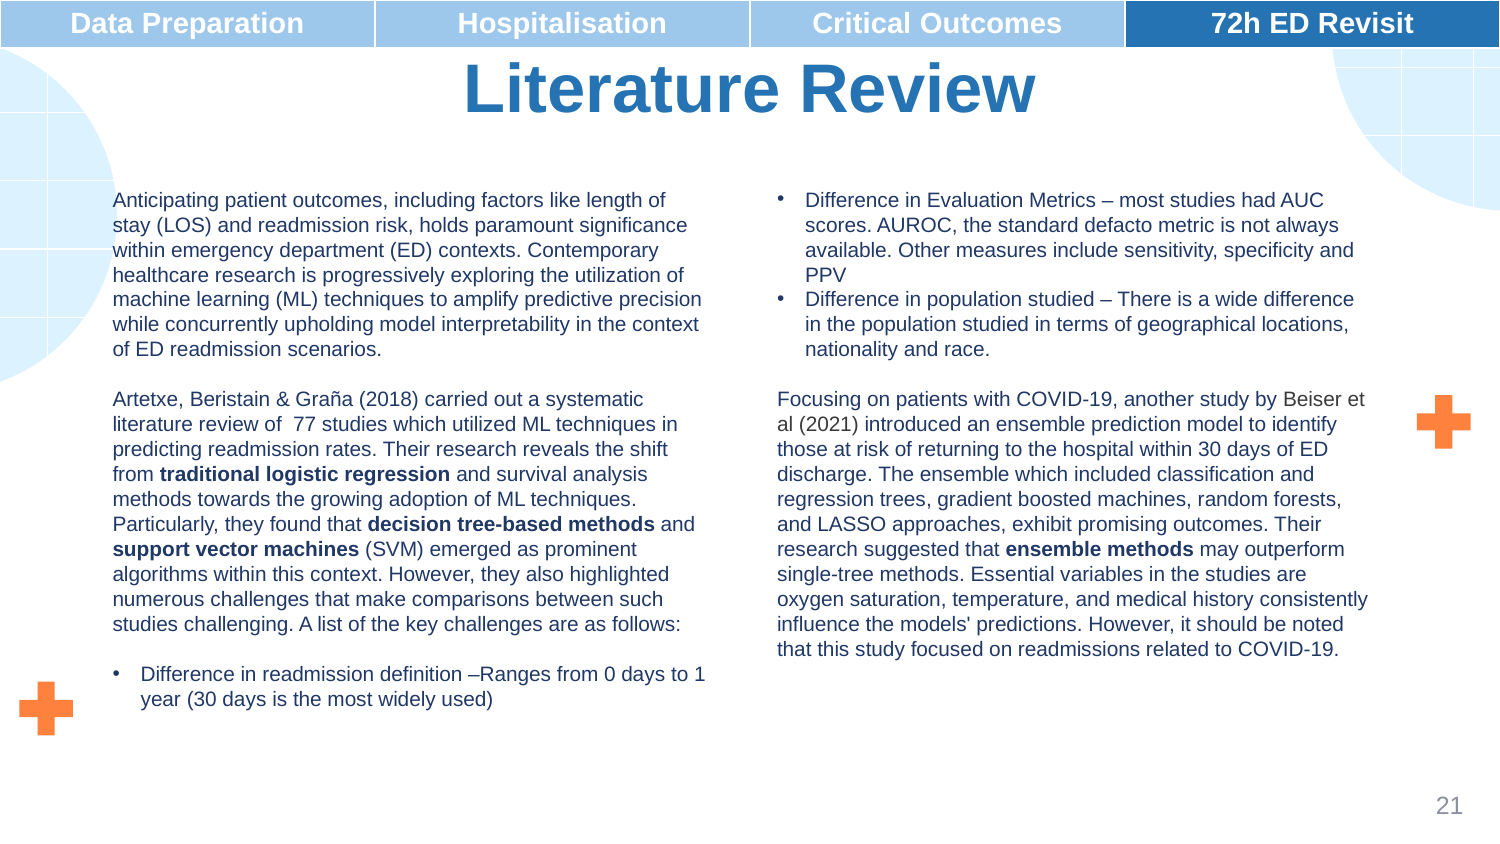

| Data Preparation | Hospitalisation | Critical Outcomes | 72h ED Revisit |
| --- | --- | --- | --- |
# Literature Review
Anticipating patient outcomes, including factors like length of stay (LOS) and readmission risk, holds paramount significance within emergency department (ED) contexts. Contemporary healthcare research is progressively exploring the utilization of machine learning (ML) techniques to amplify predictive precision while concurrently upholding model interpretability in the context of ED readmission scenarios.

Artetxe, Beristain & Graña (2018) carried out a systematic literature review of  77 studies which utilized ML techniques in predicting readmission rates. Their research reveals the shift from traditional logistic regression and survival analysis methods towards the growing adoption of ML techniques. Particularly, they found that decision tree-based methods and support vector machines (SVM) emerged as prominent algorithms within this context. However, they also highlighted numerous challenges that make comparisons between such studies challenging. A list of the key challenges are as follows:

Difference in readmission definition –Ranges from 0 days to 1 year (30 days is the most widely used)
Difference in Evaluation Metrics – most studies had AUC scores. AUROC, the standard defacto metric is not always available. Other measures include sensitivity, specificity and PPV
Difference in population studied – There is a wide difference in the population studied in terms of geographical locations, nationality and race.

Focusing on patients with COVID-19, another study by Beiser et al (2021) introduced an ensemble prediction model to identify those at risk of returning to the hospital within 30 days of ED discharge. The ensemble which included classification and regression trees, gradient boosted machines, random forests, and LASSO approaches, exhibit promising outcomes. Their research suggested that ensemble methods may outperform single-tree methods. Essential variables in the studies are oxygen saturation, temperature, and medical history consistently influence the models' predictions. However, it should be noted that this study focused on readmissions related to COVID-19.

21